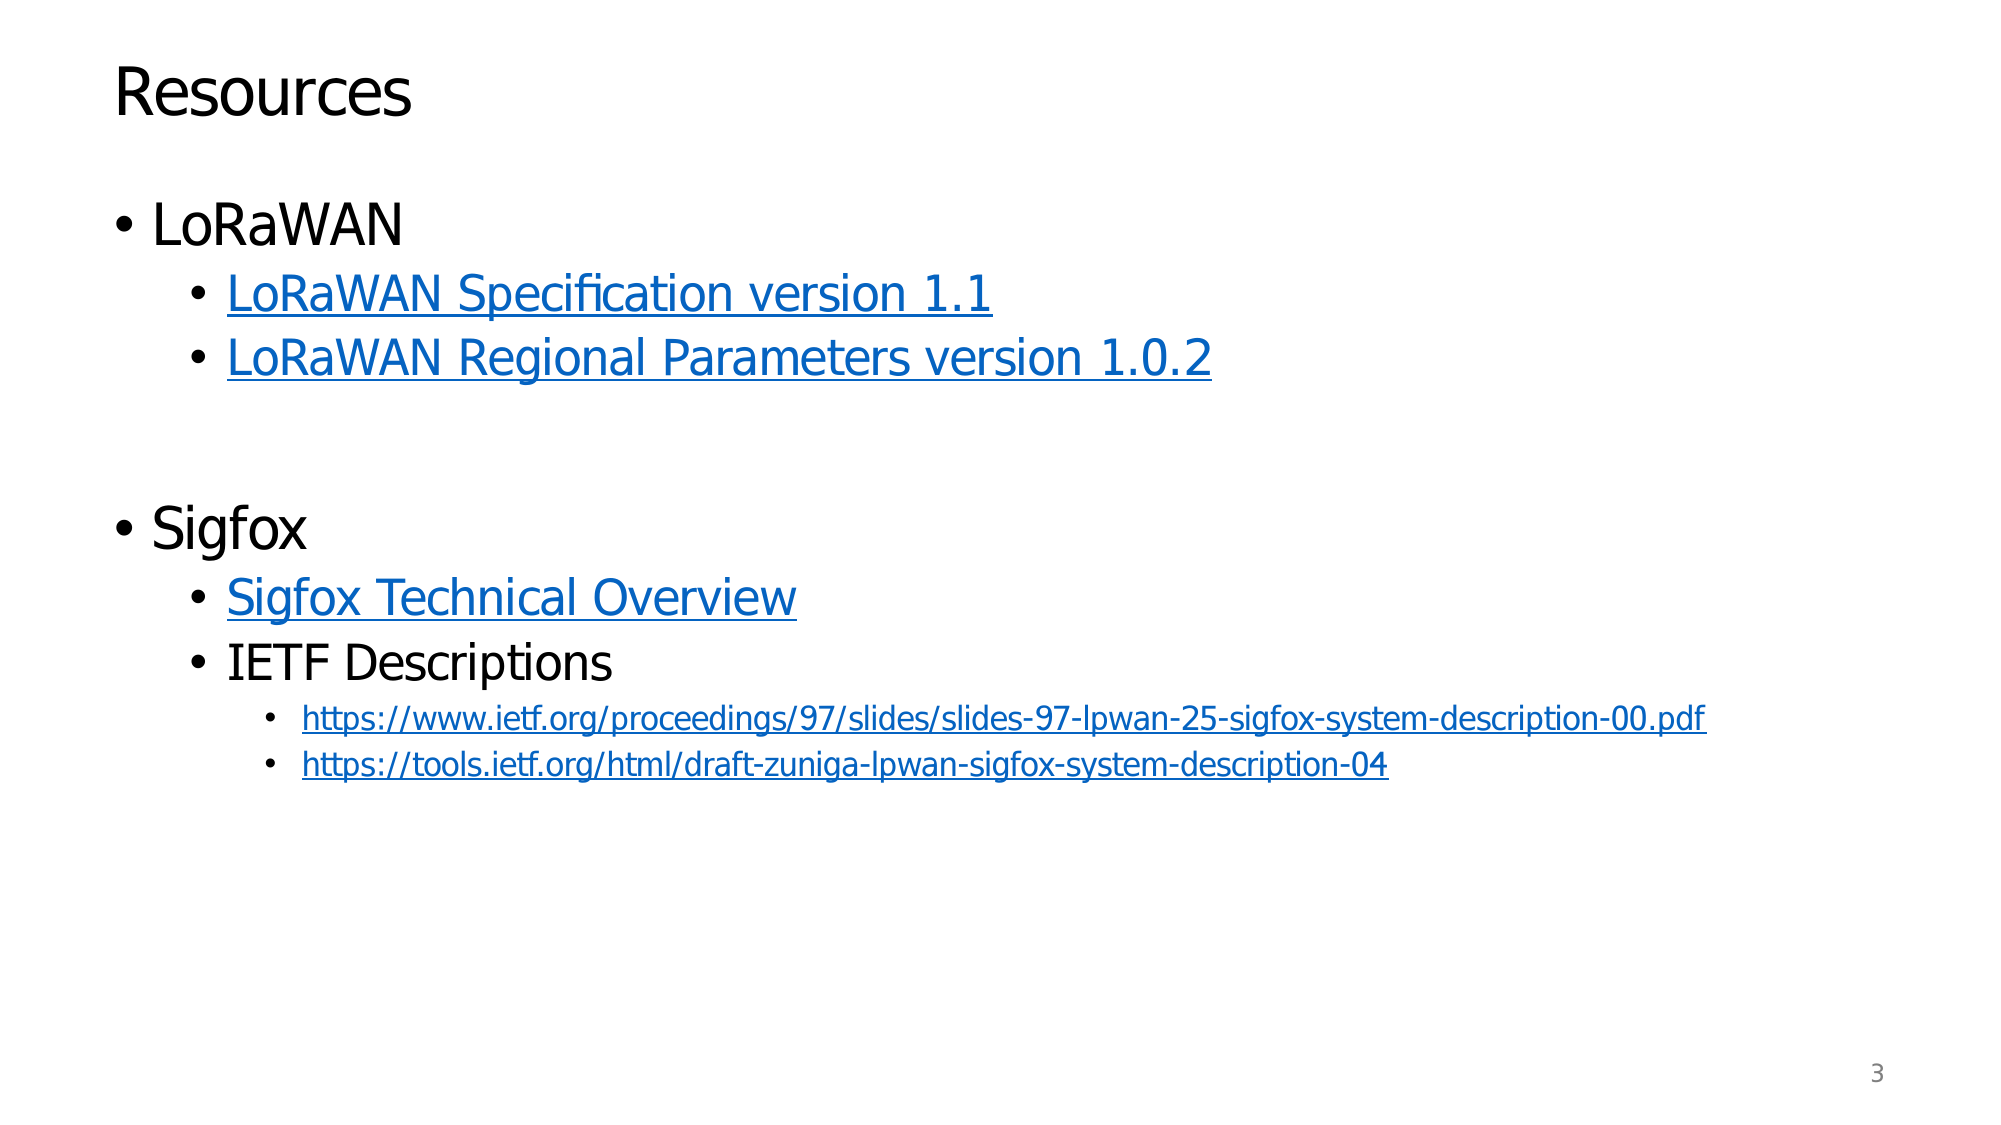

# Resources
LoRaWAN
LoRaWAN Specification version 1.1
LoRaWAN Regional Parameters version 1.0.2

Sigfox
Sigfox Technical Overview
IETF Descriptions
https://www.ietf.org/proceedings/97/slides/slides-97-lpwan-25-sigfox-system-description-00.pdf
https://tools.ietf.org/html/draft-zuniga-lpwan-sigfox-system-description-04

3